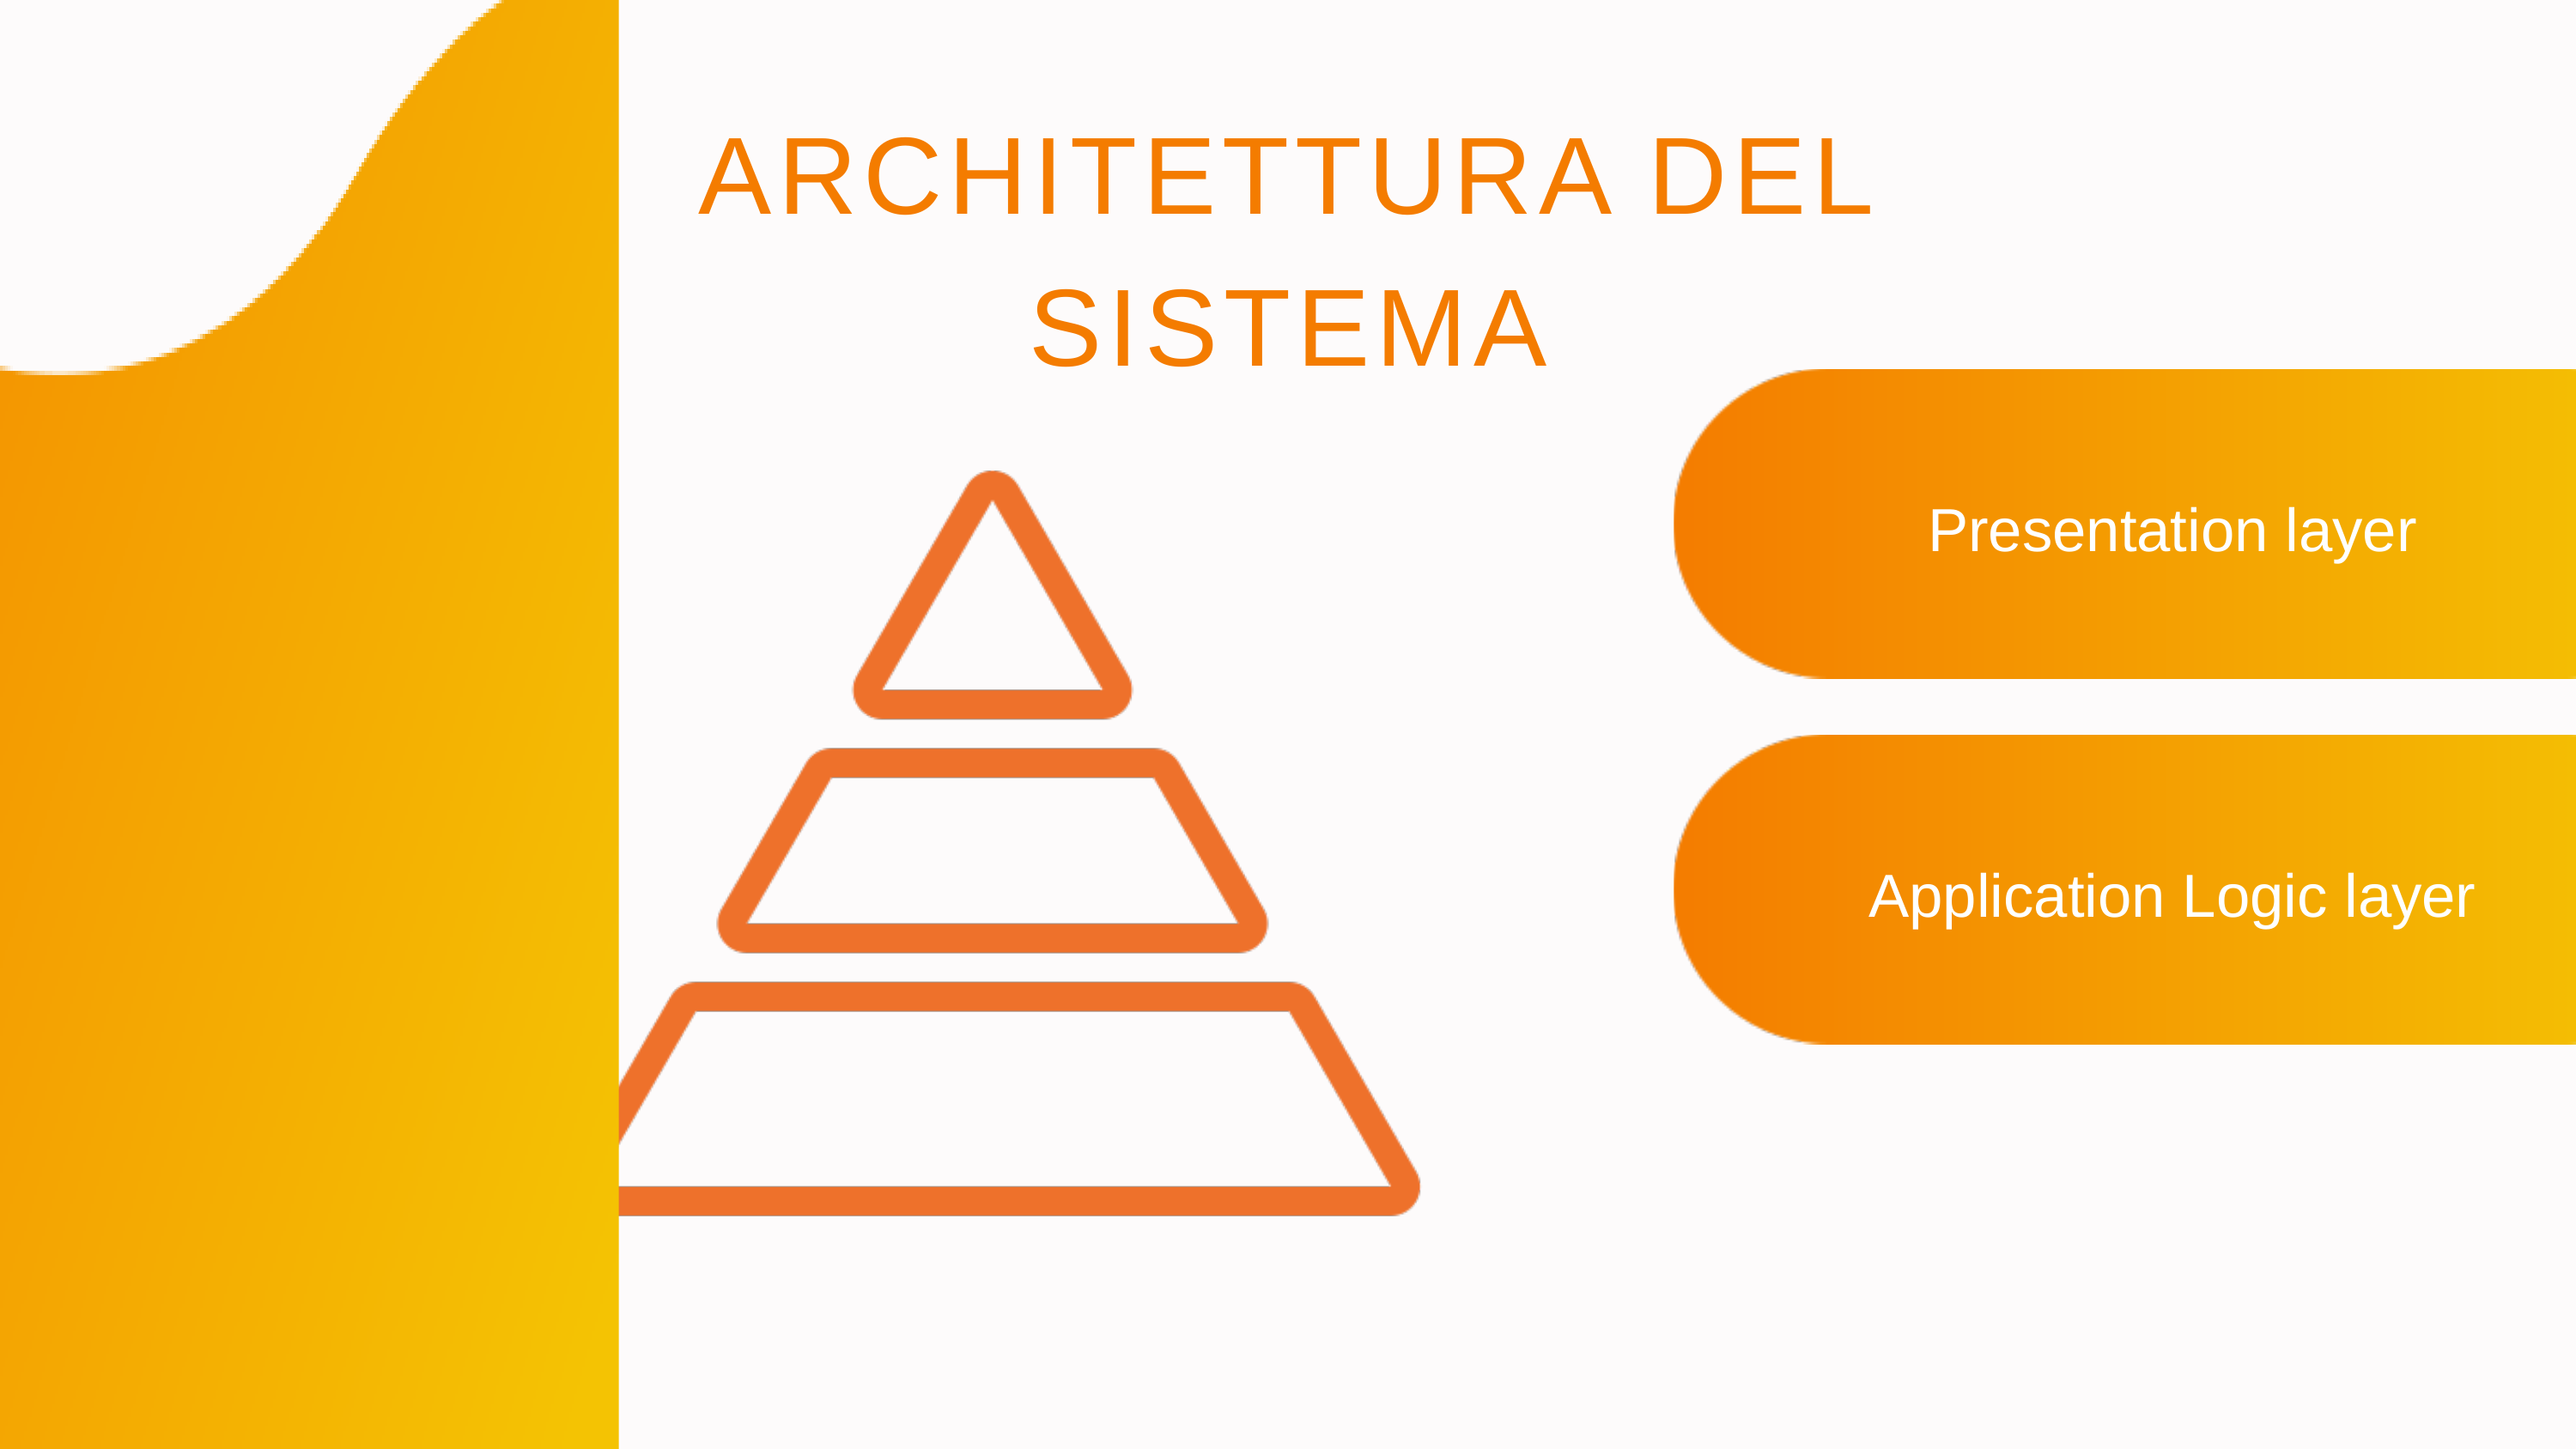

ARCHITETTURA DEL SISTEMA

Presentation layer

Application Logic layer